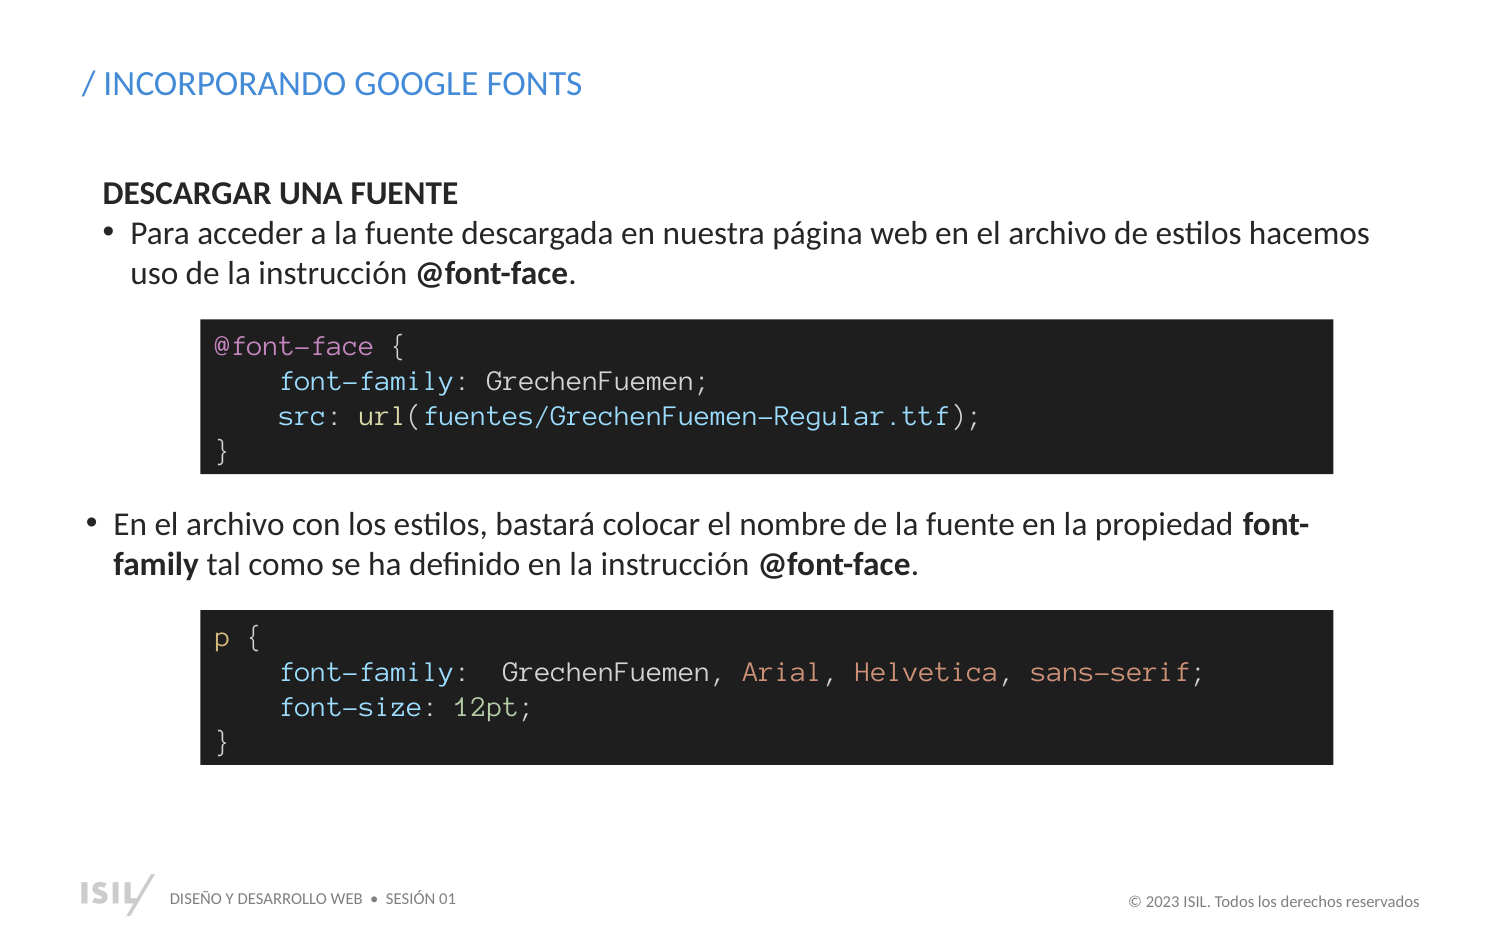

/ INCORPORANDO GOOGLE FONTS
DESCARGAR UNA FUENTE
Para acceder a la fuente descargada en nuestra página web en el archivo de estilos hacemos uso de la instrucción @font-face.
@font-face {
    font-family: GrechenFuemen;
    src: url(fuentes/GrechenFuemen-Regular.ttf);
}
En el archivo con los estilos, bastará colocar el nombre de la fuente en la propiedad font-family tal como se ha definido en la instrucción @font-face.
p {
    font-family:  GrechenFuemen, Arial, Helvetica, sans-serif;
    font-size: 12pt;
}